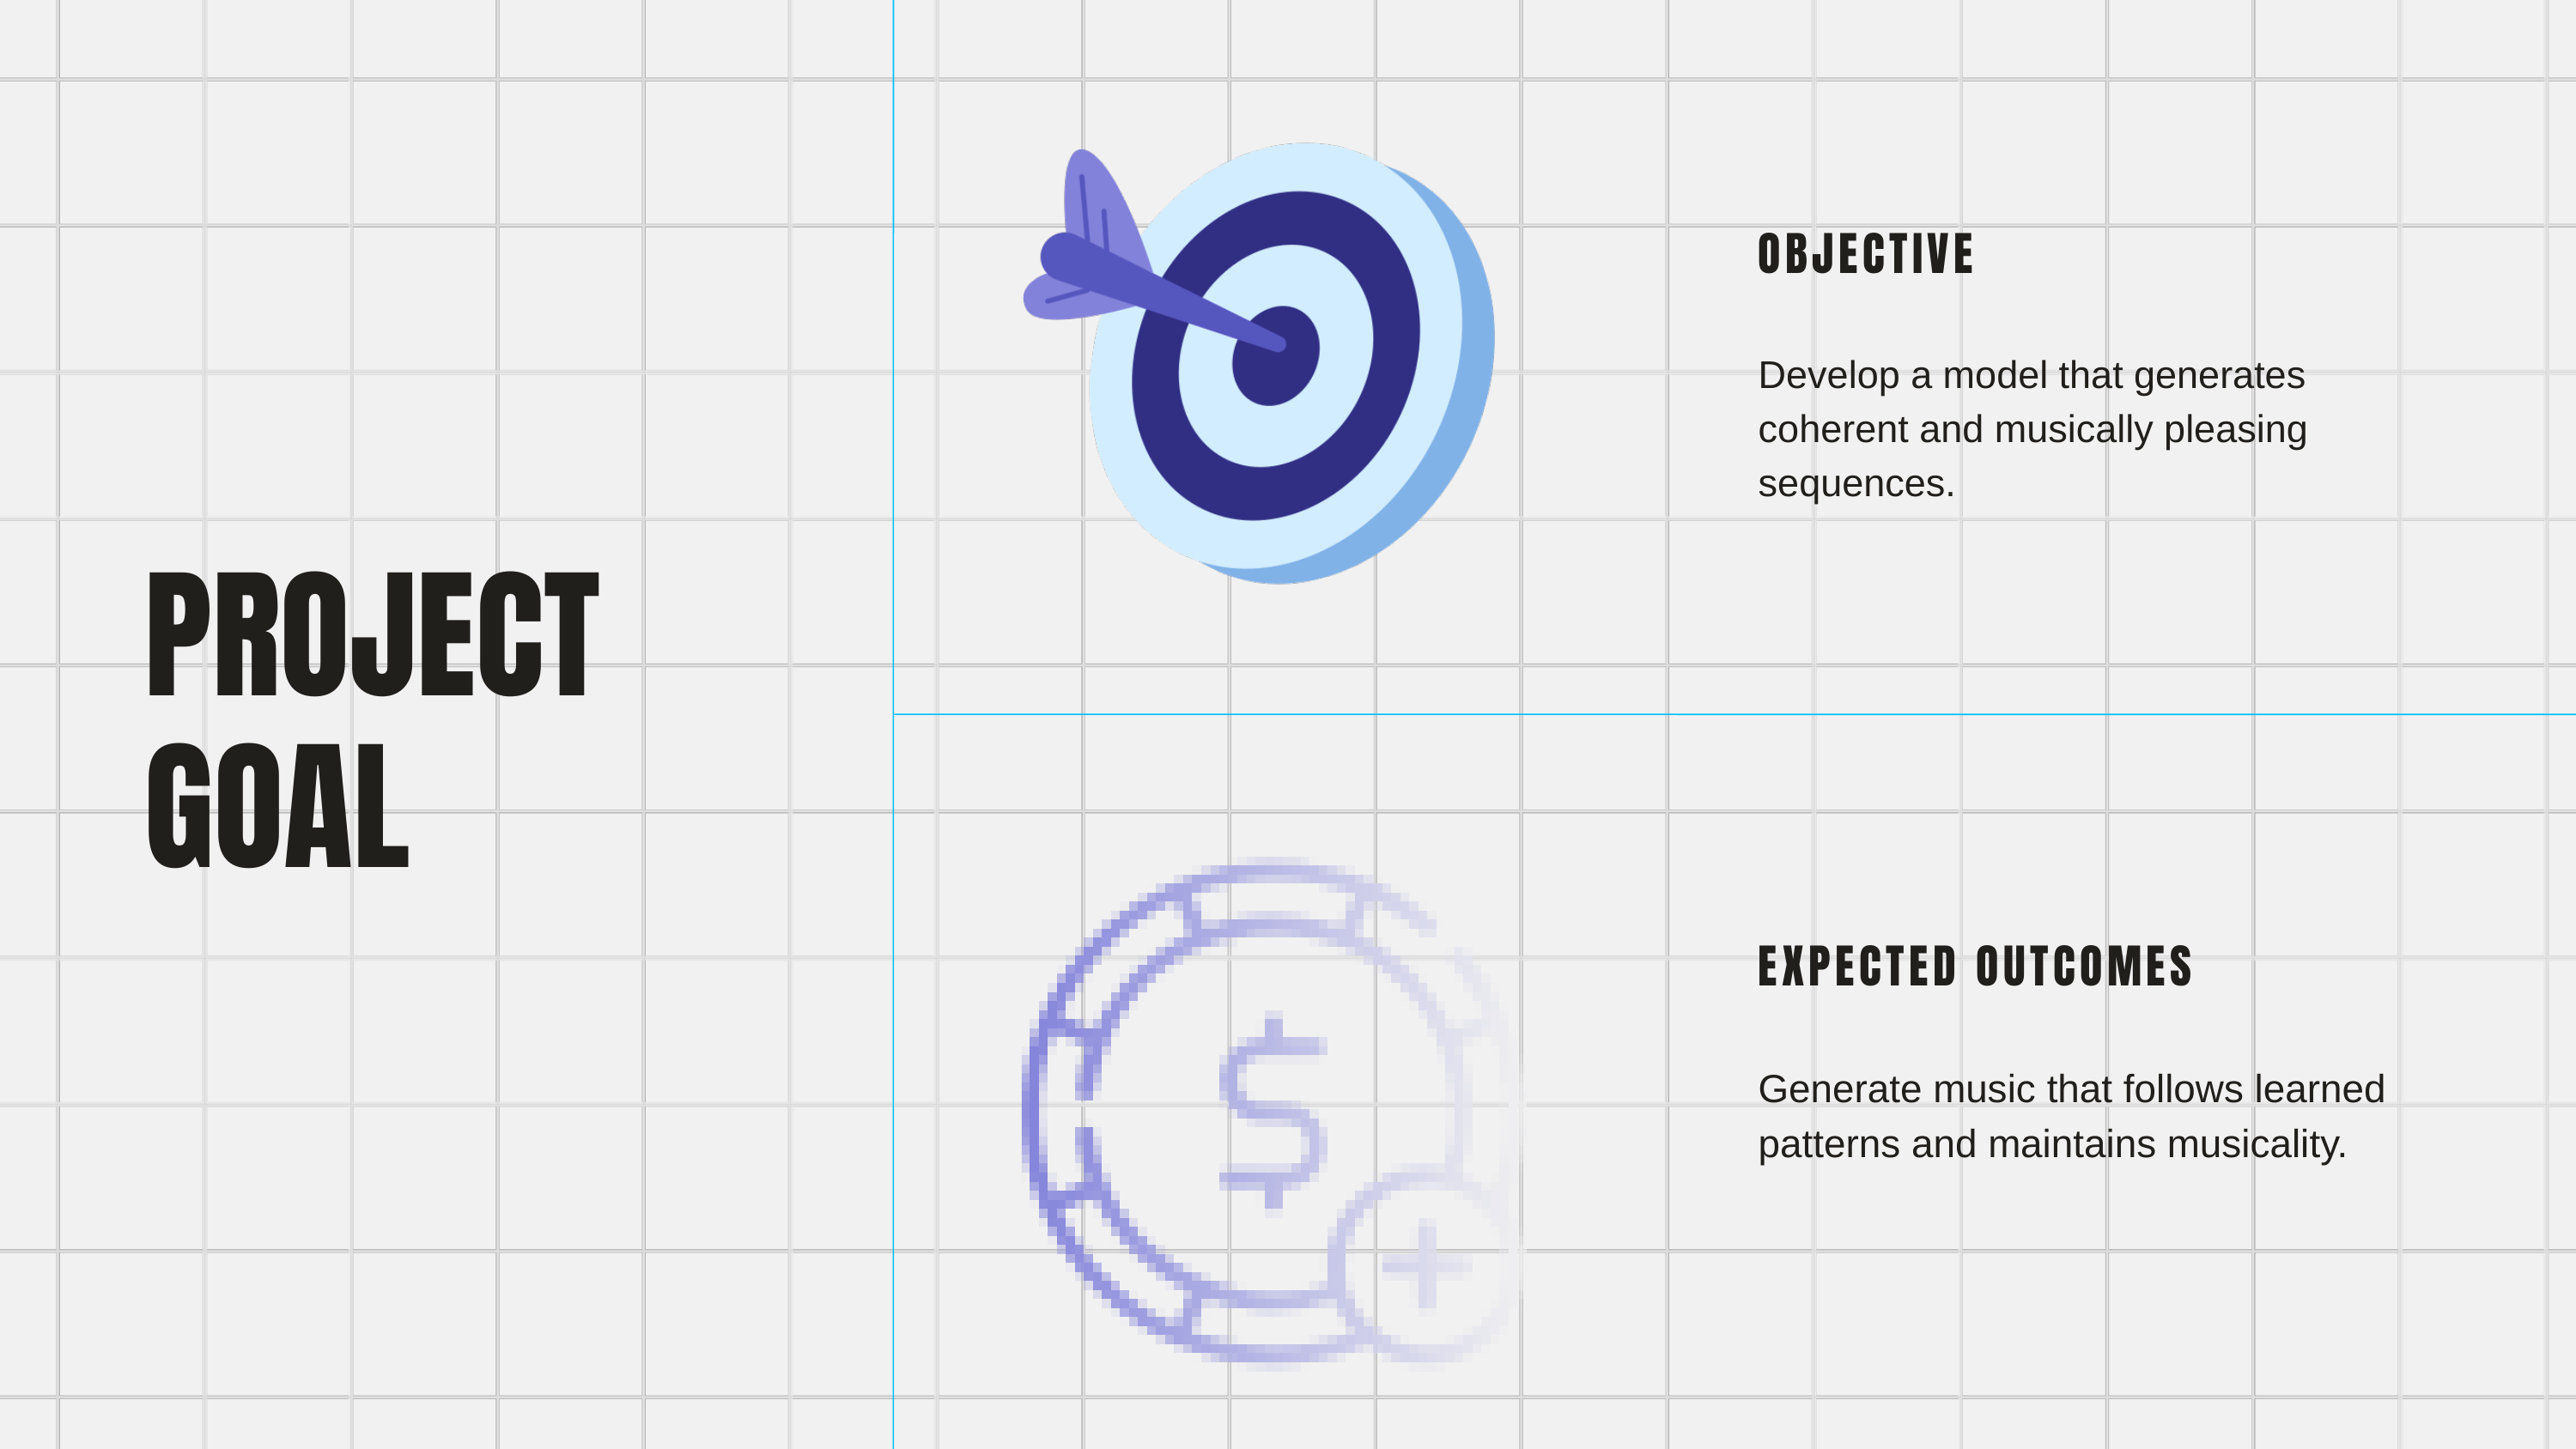

OBJECTIVE
Develop a model that generates coherent and musically pleasing sequences.
PROJECT GOAL

EXPECTED OUTCOMES
Generate music that follows learned patterns and maintains musicality.